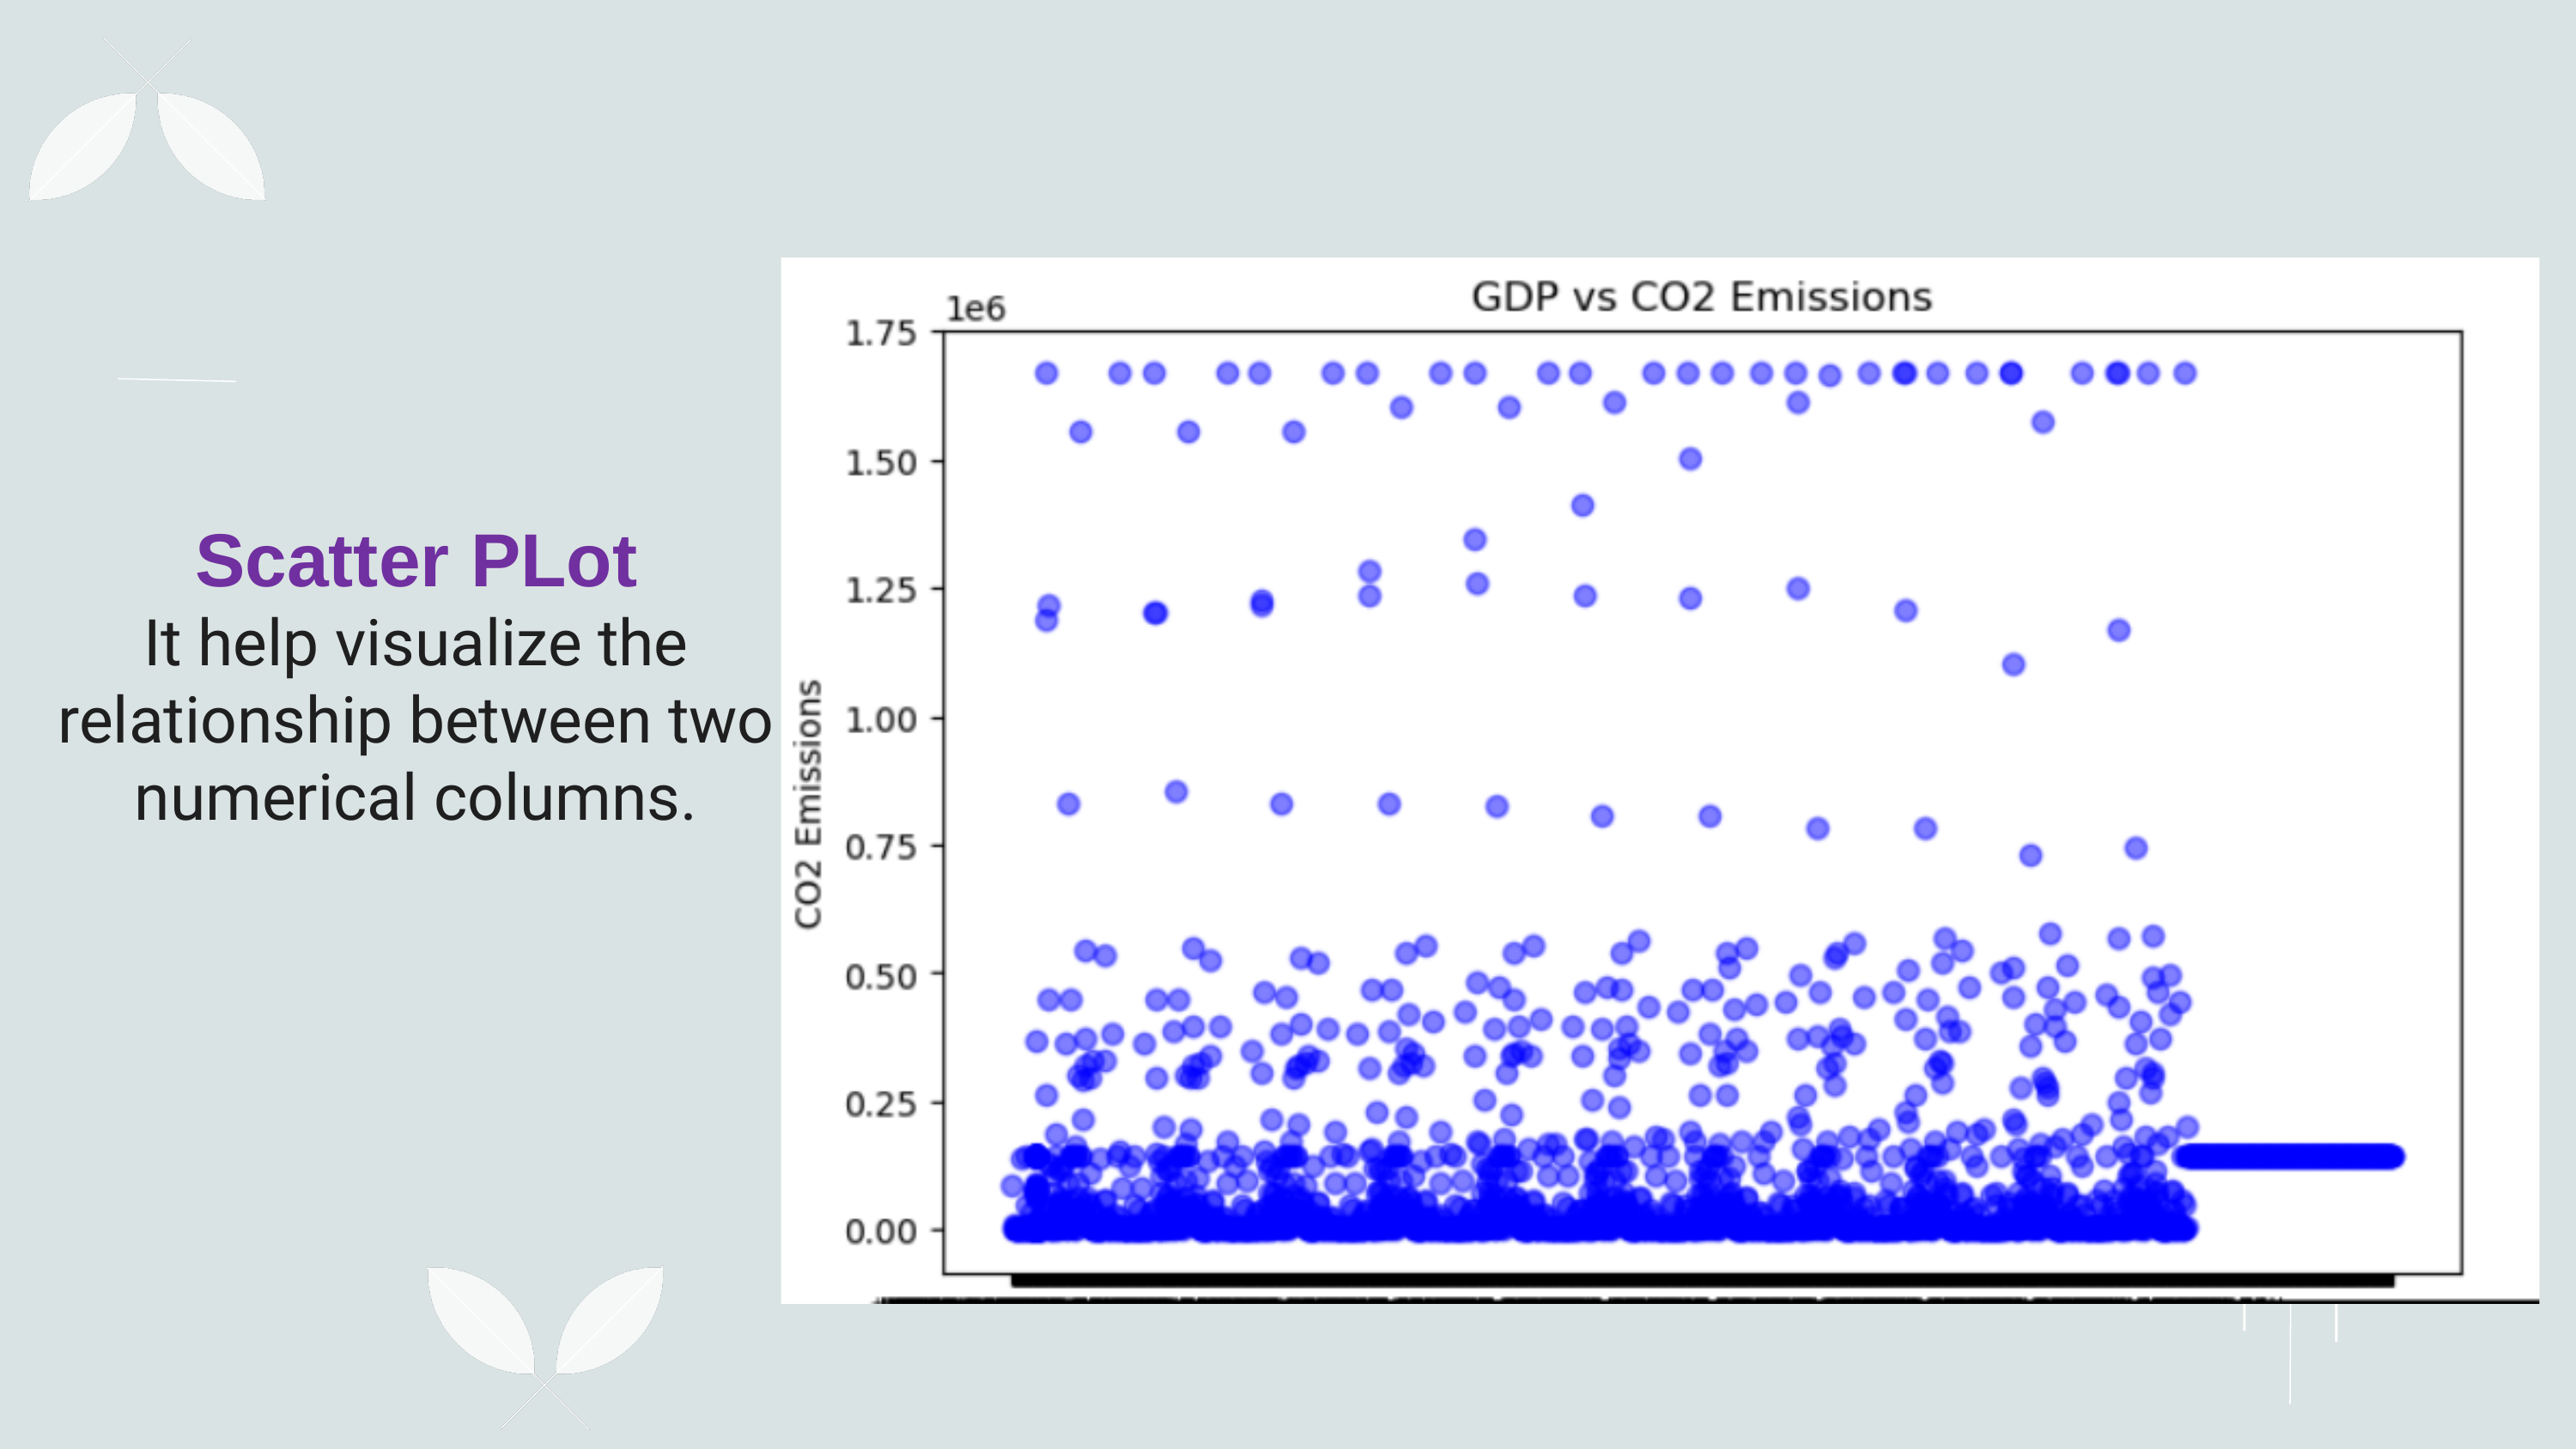

Scatter PLot
It help visualize the relationship between two numerical columns.